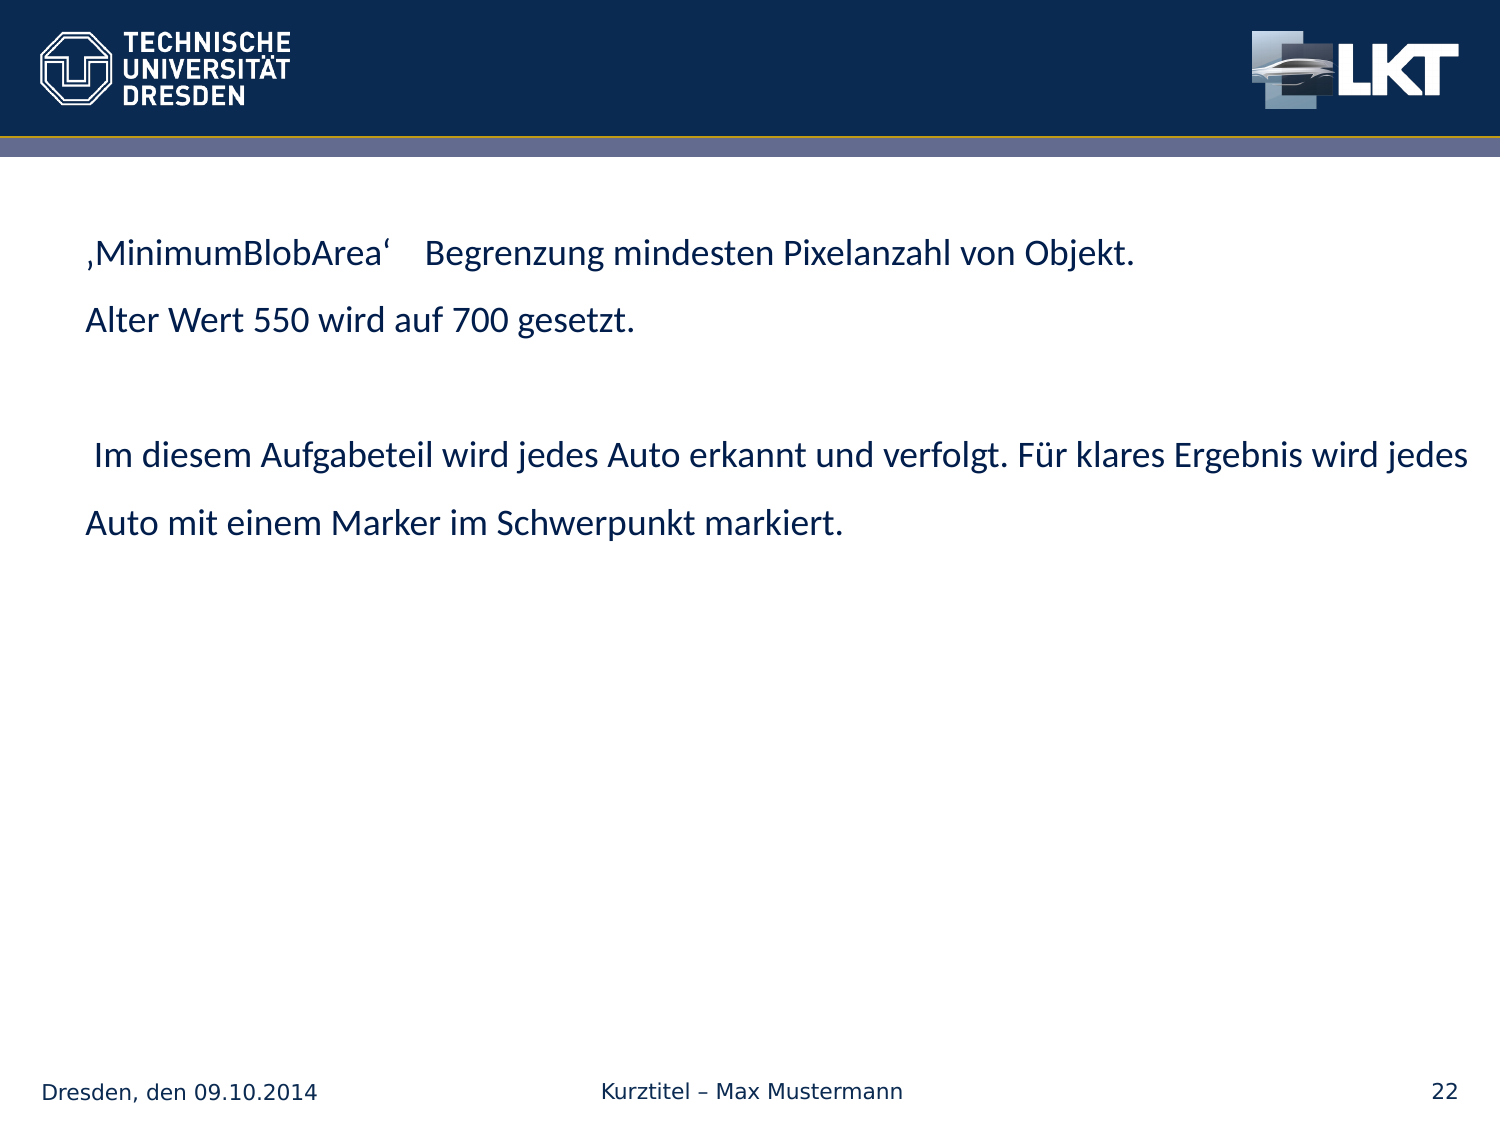

#

‚MinimumBlobArea‘    Begrenzung mindesten Pixelanzahl von Objekt.
Alter Wert 550 wird auf 700 gesetzt.

 Im diesem Aufgabeteil wird jedes Auto erkannt und verfolgt. Für klares Ergebnis wird jedes
Auto mit einem Marker im Schwerpunkt markiert.